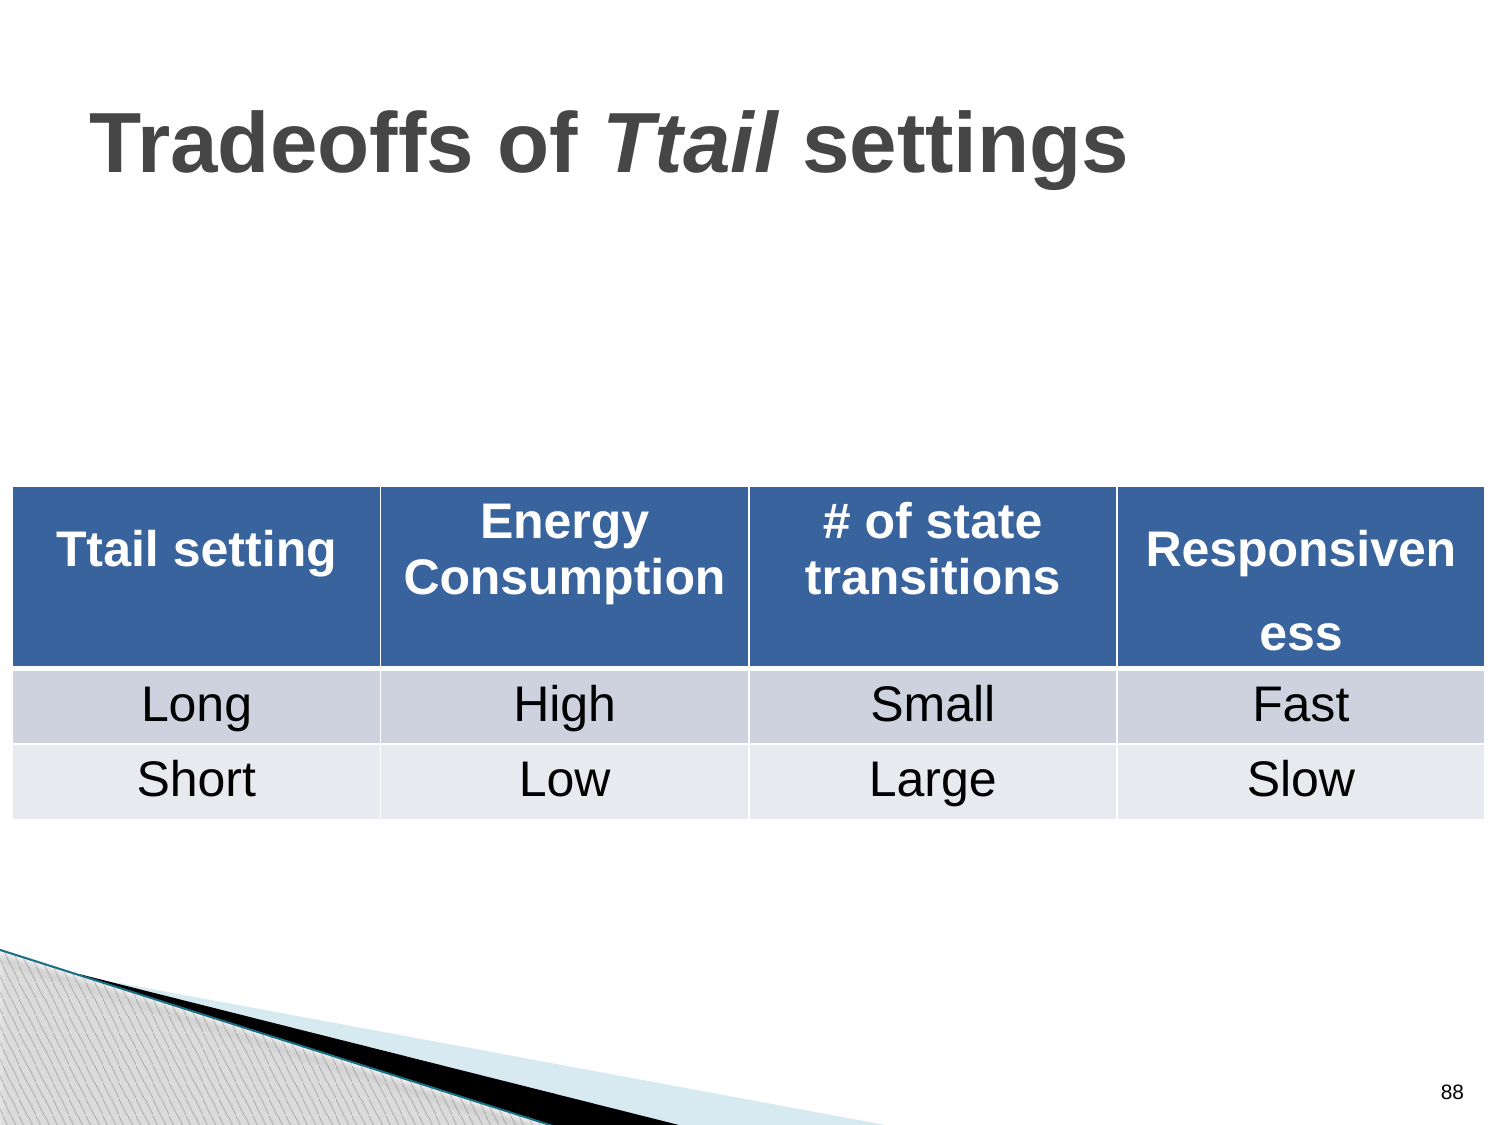

# Tradeoffs of Ttail settings

| Ttail setting | Energy Consumption | # of state transitions | Responsiveness |
| --- | --- | --- | --- |
| Long | High | Small | Fast |
| Short | Low | Large | Slow |
88